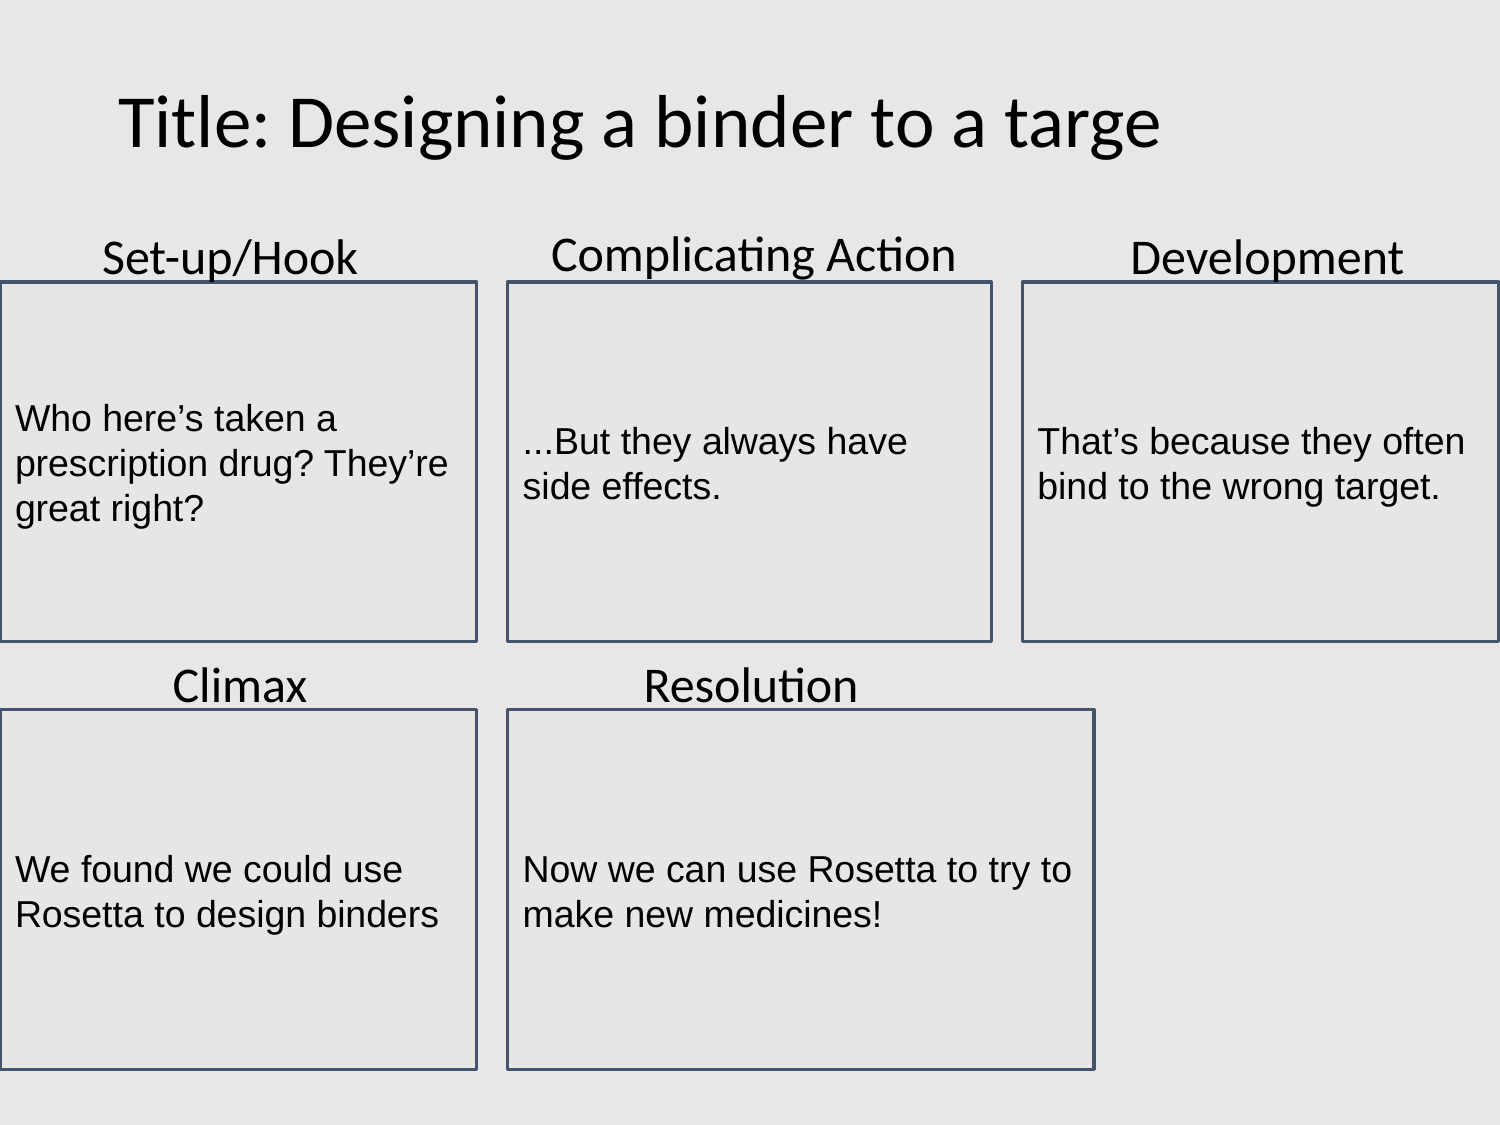

# Title: Designing a binder to a targe
Complicating Action
Set-up/Hook
Development
Who here’s taken a prescription drug? They’re great right?
...But they always have side effects.
That’s because they often bind to the wrong target.
Climax
Resolution
We found we could use Rosetta to design binders
Now we can use Rosetta to try to make new medicines!